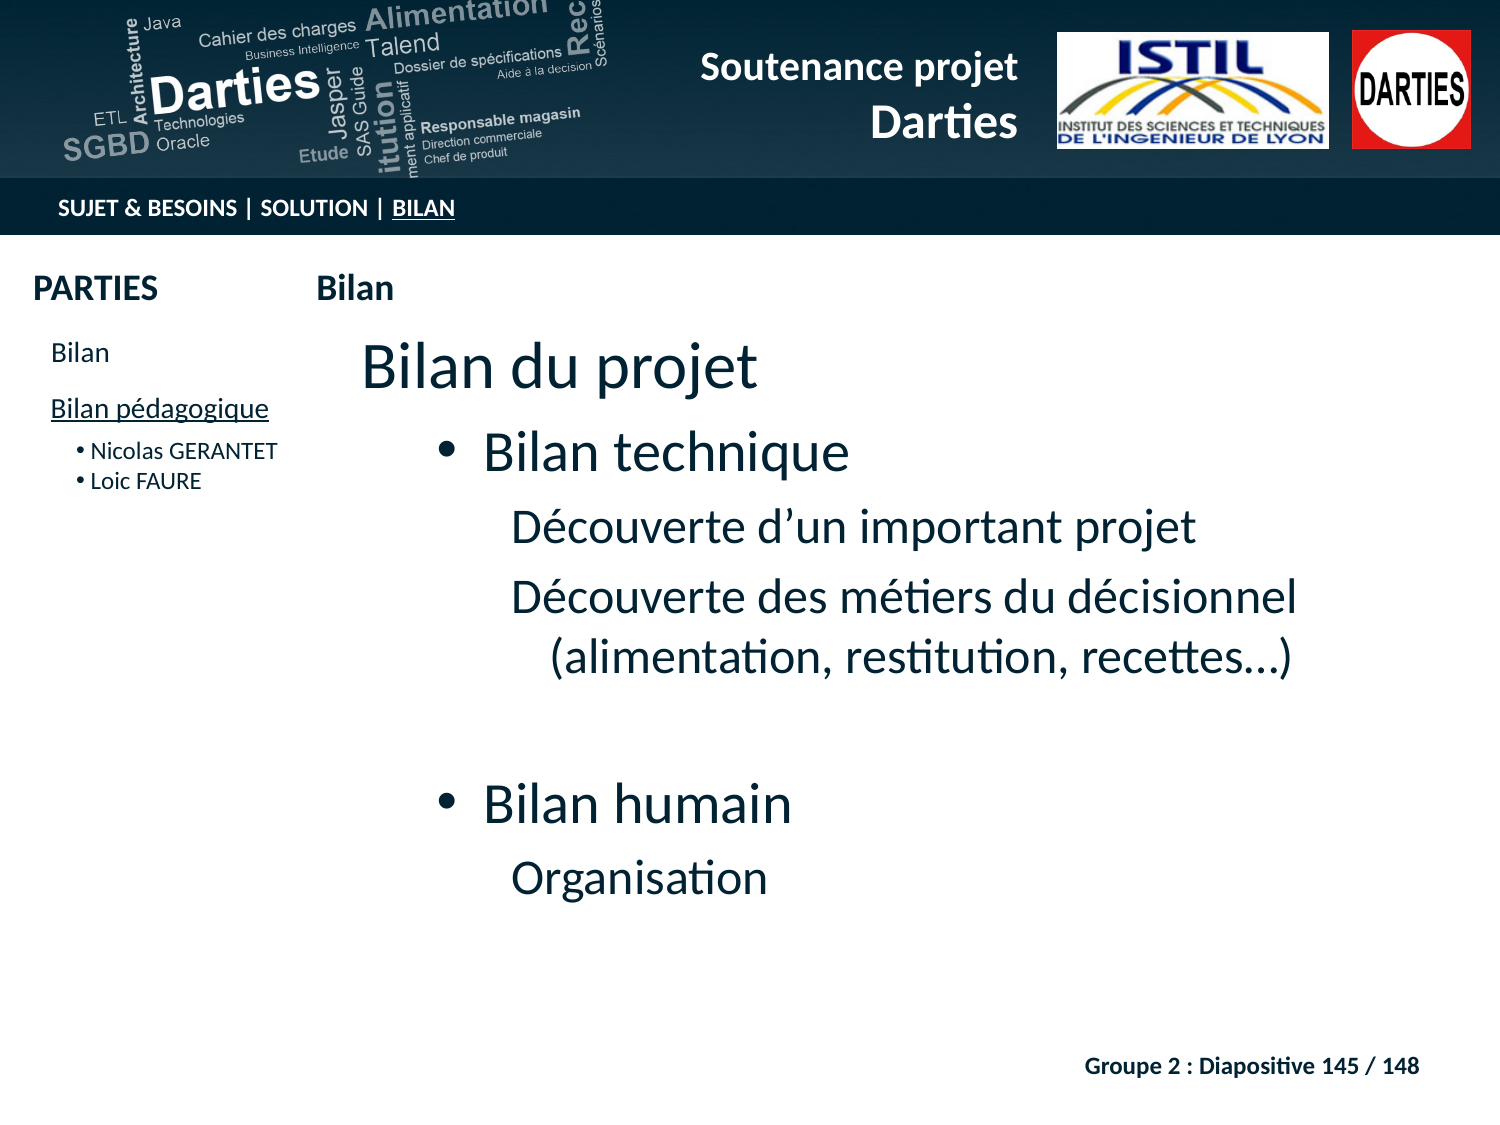

Bilan du projet
Bilan technique
Découverte d’un important projet
Découverte des métiers du décisionnel (alimentation, restitution, recettes…)

Bilan humain
Organisation